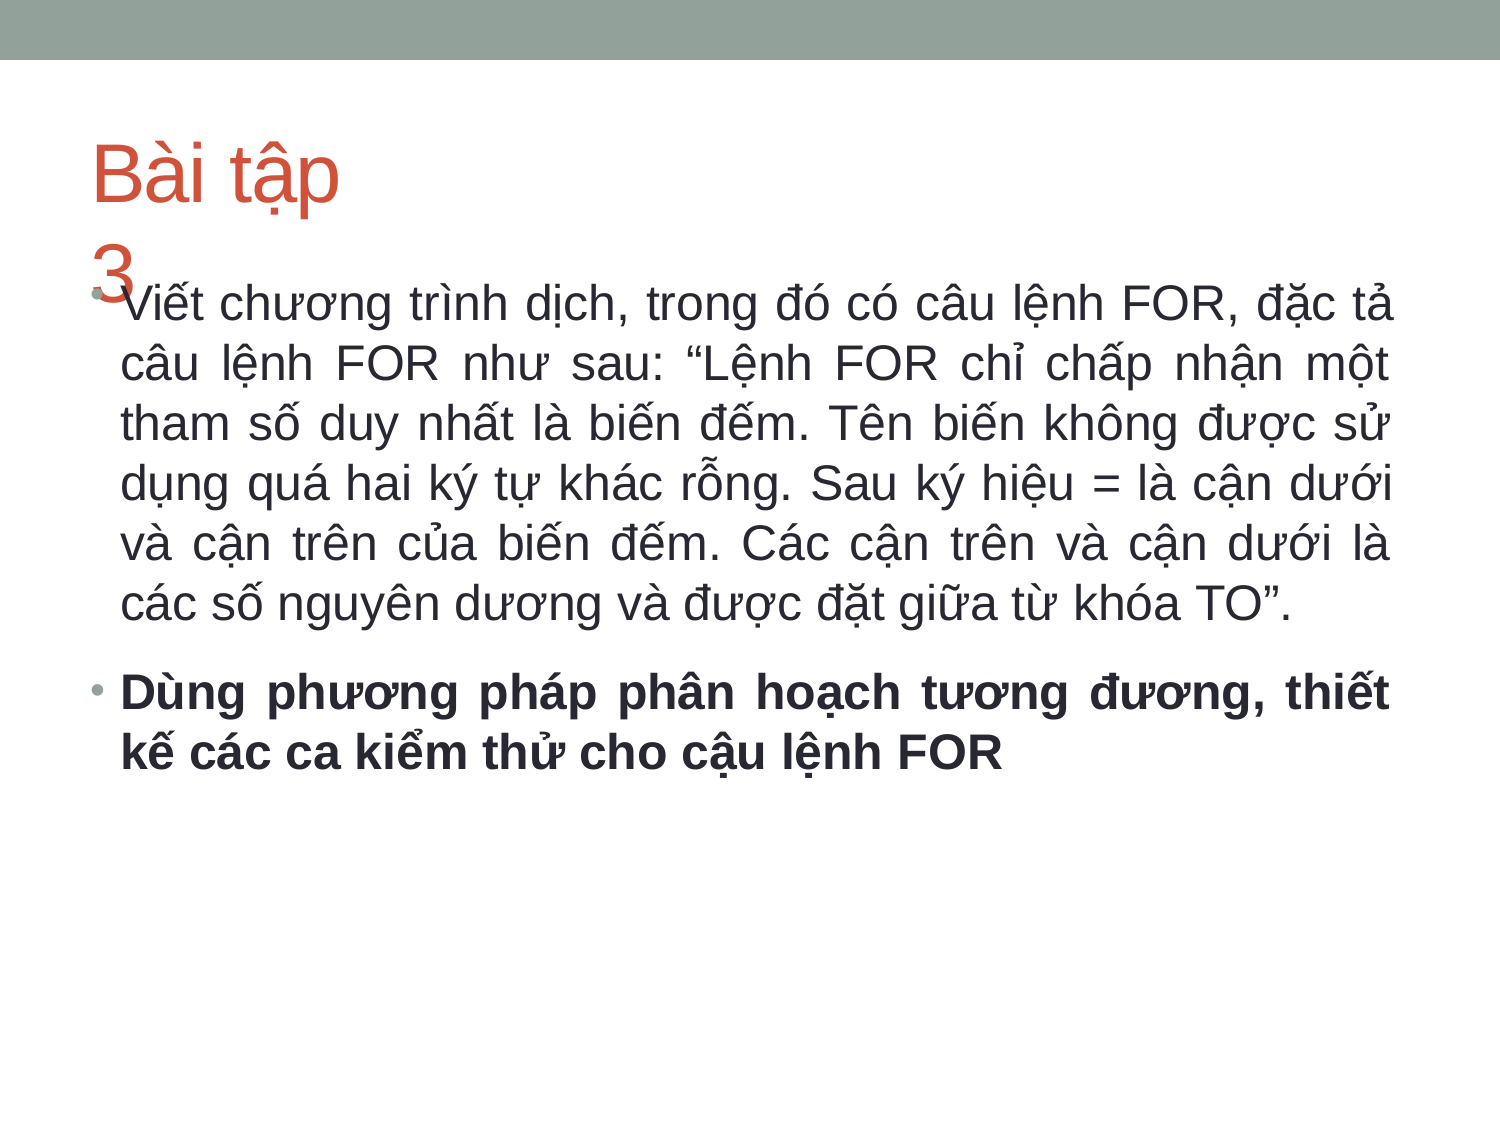

# Bài tập 3
Viết chương trình dịch, trong đó có câu lệnh FOR, đặc tả  câu lệnh FOR như sau: “Lệnh FOR chỉ chấp nhận một  tham số duy nhất là biến đếm. Tên biến không được sử  dụng quá hai ký tự khác rỗng. Sau ký hiệu = là cận dưới  và cận trên của biến đếm. Các cận trên và cận dưới là  các số nguyên dương và được đặt giữa từ khóa TO”.
Dùng phương pháp phân hoạch tương đương, thiết  kế các ca kiểm thử cho cậu lệnh FOR